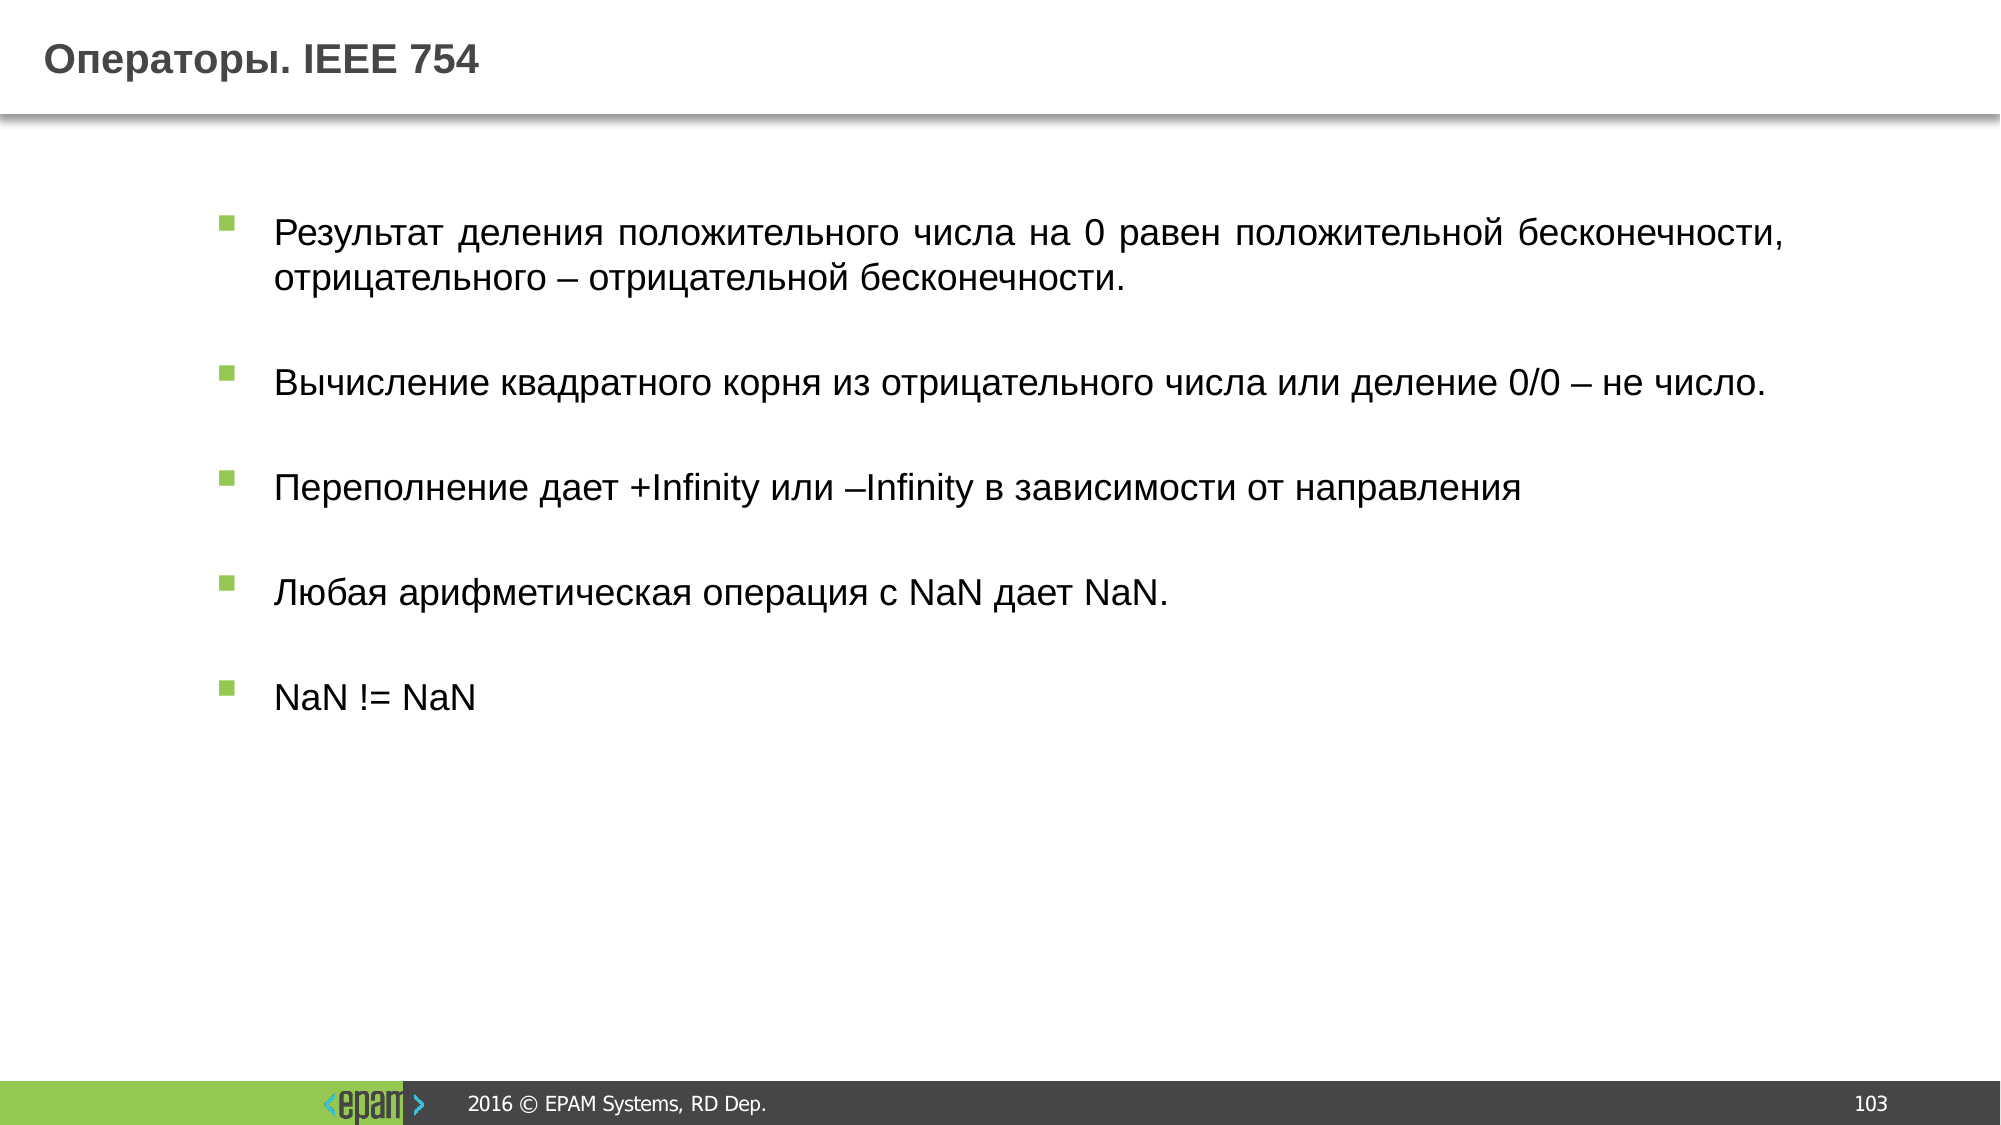

# Операторы. IEEE 754
Результат деления положительного числа на 0 равен положительной бесконечности, отрицательного – отрицательной бесконечности.

Вычисление квадратного корня из отрицательного числа или деление 0/0 – не число.

Переполнение дает +Infinity или –Infinity в зависимости от направления

Любая арифметическая операция с NaN дает NaN.

NaN != NaN

2016 © EPAM Systems, RD Dep.
103